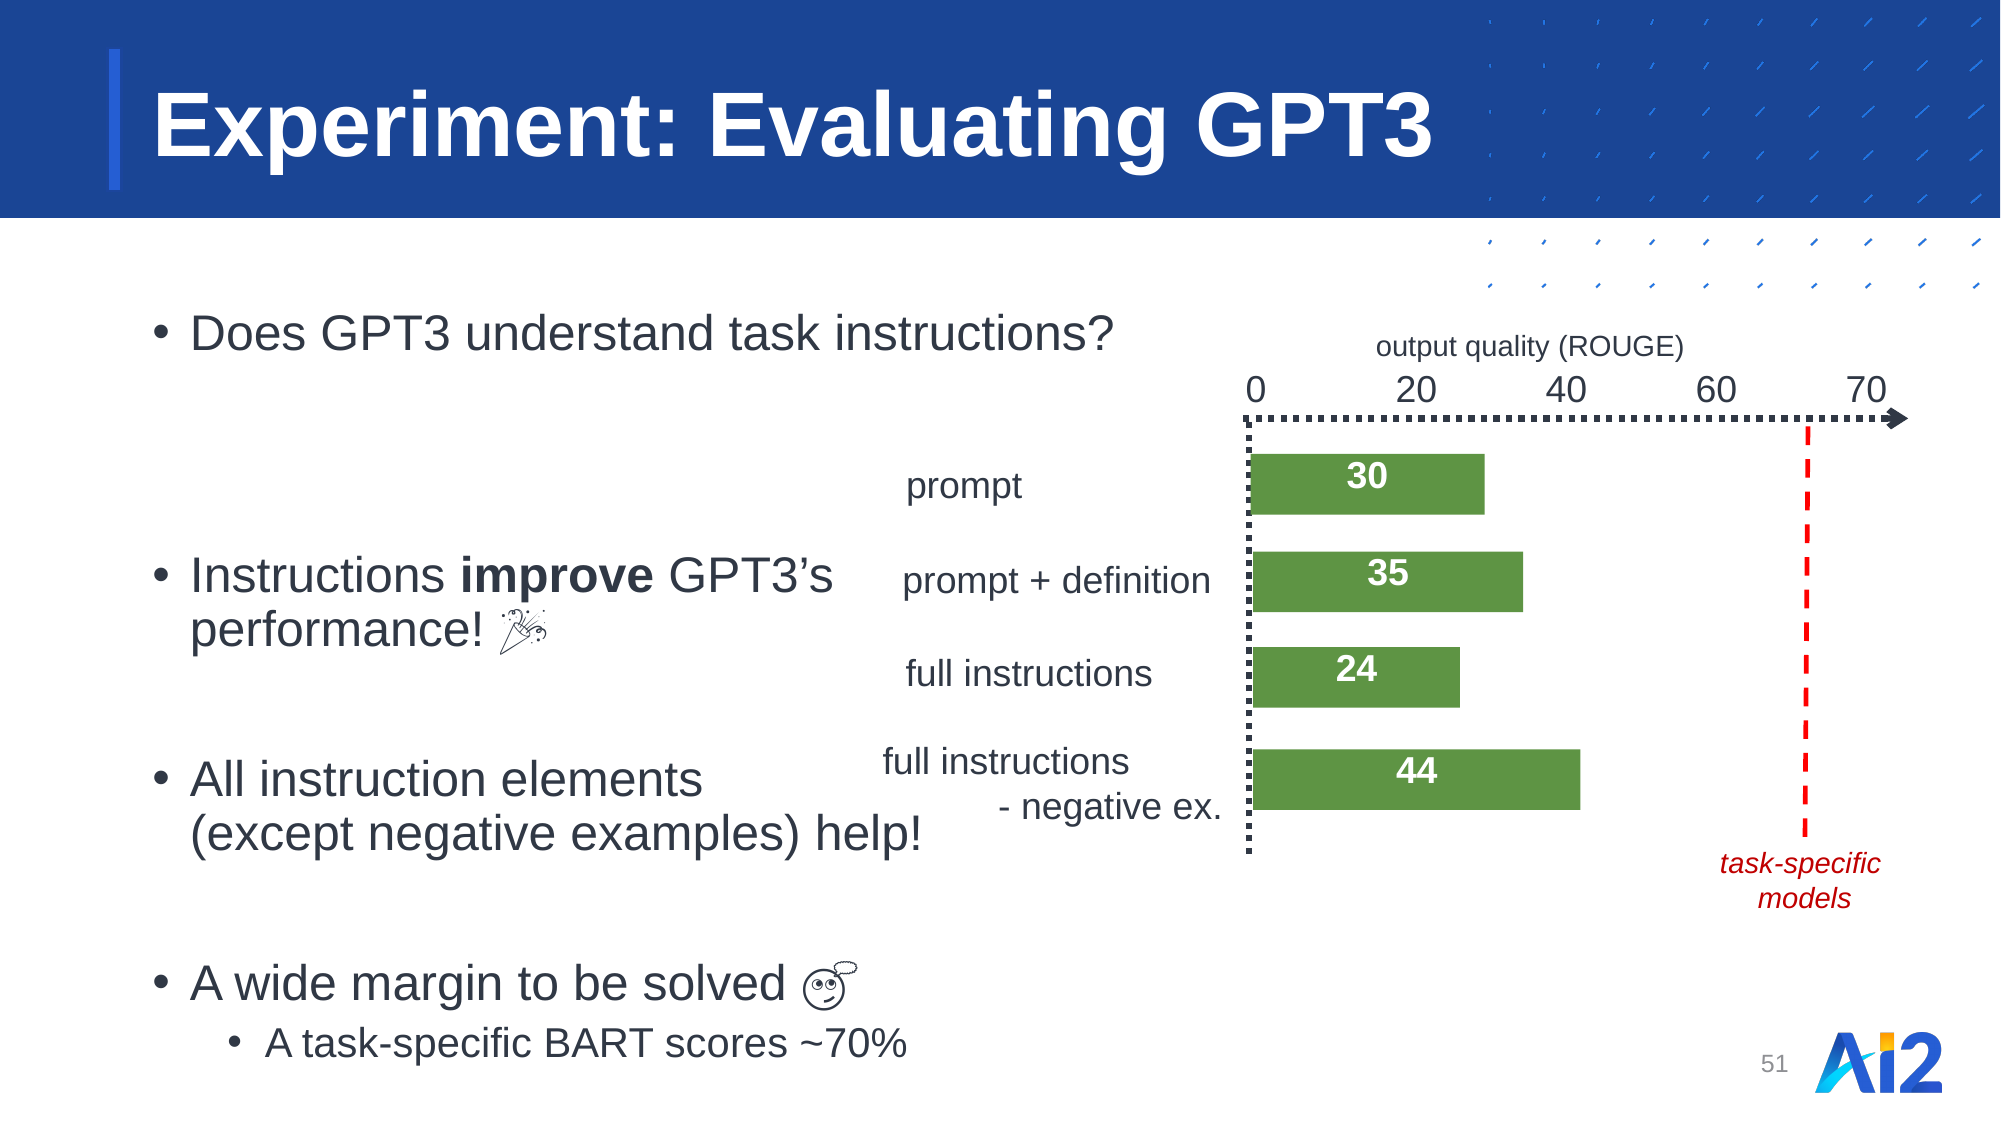

# Experiment: Evaluating GPT3
Does GPT3 understand task instructions?
Instructions improve GPT3’s
performance! 🎉

All instruction elements
(except negative examples) help!

A wide margin to be solved 🤔
A task-specific BART scores ~70%

output quality (ROUGE)
0	20	40	60	70
30
task-specific
models
prompt
prompt + definition
full instructions
full instructions
           - negative ex.
35
24
44
51